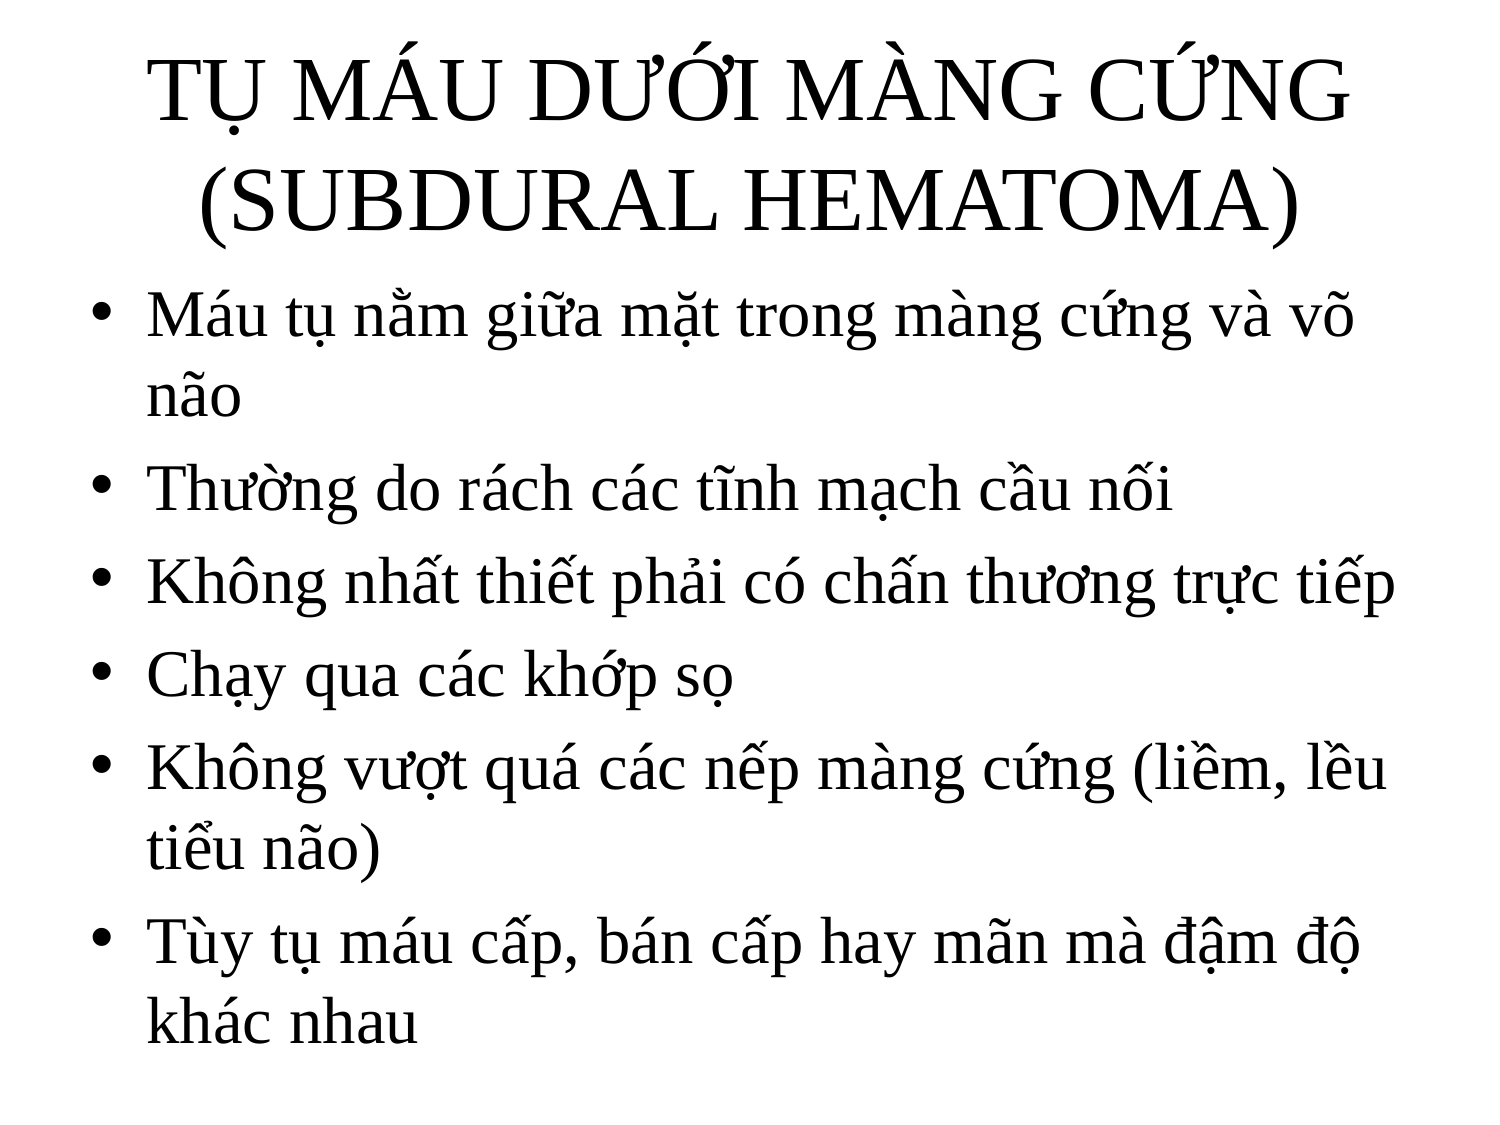

# TỤ MÁU DƯỚI MÀNG CỨNG (SUBDURAL HEMATOMA)
Máu tụ nằm giữa mặt trong màng cứng và võ não
Thường do rách các tĩnh mạch cầu nối
Không nhất thiết phải có chấn thương trực tiếp
Chạy qua các khớp sọ
Không vượt quá các nếp màng cứng (liềm, lều tiểu não)
Tùy tụ máu cấp, bán cấp hay mãn mà đậm độ khác nhau